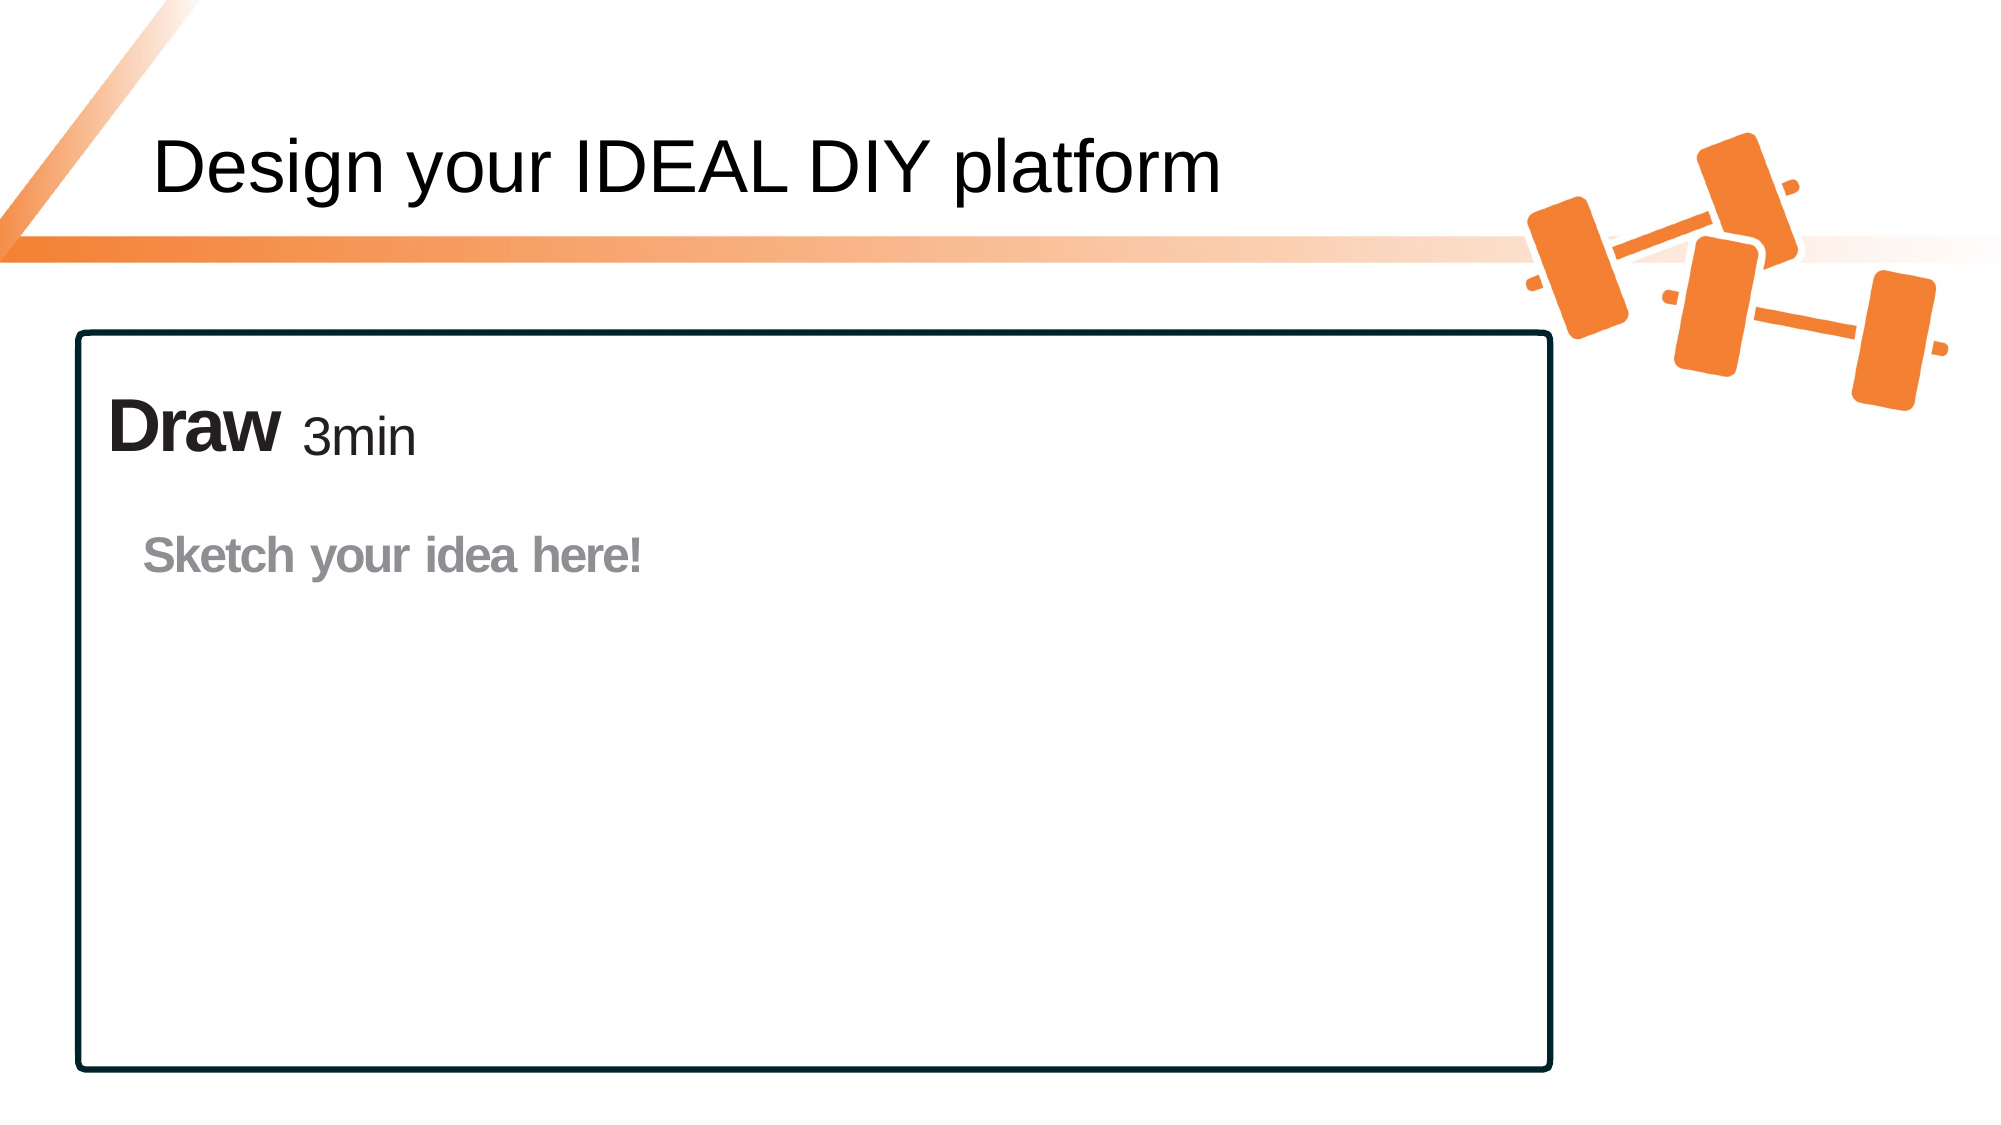

# Design your IDEAL DIY platform

Draw 3min
Sketch your idea here!